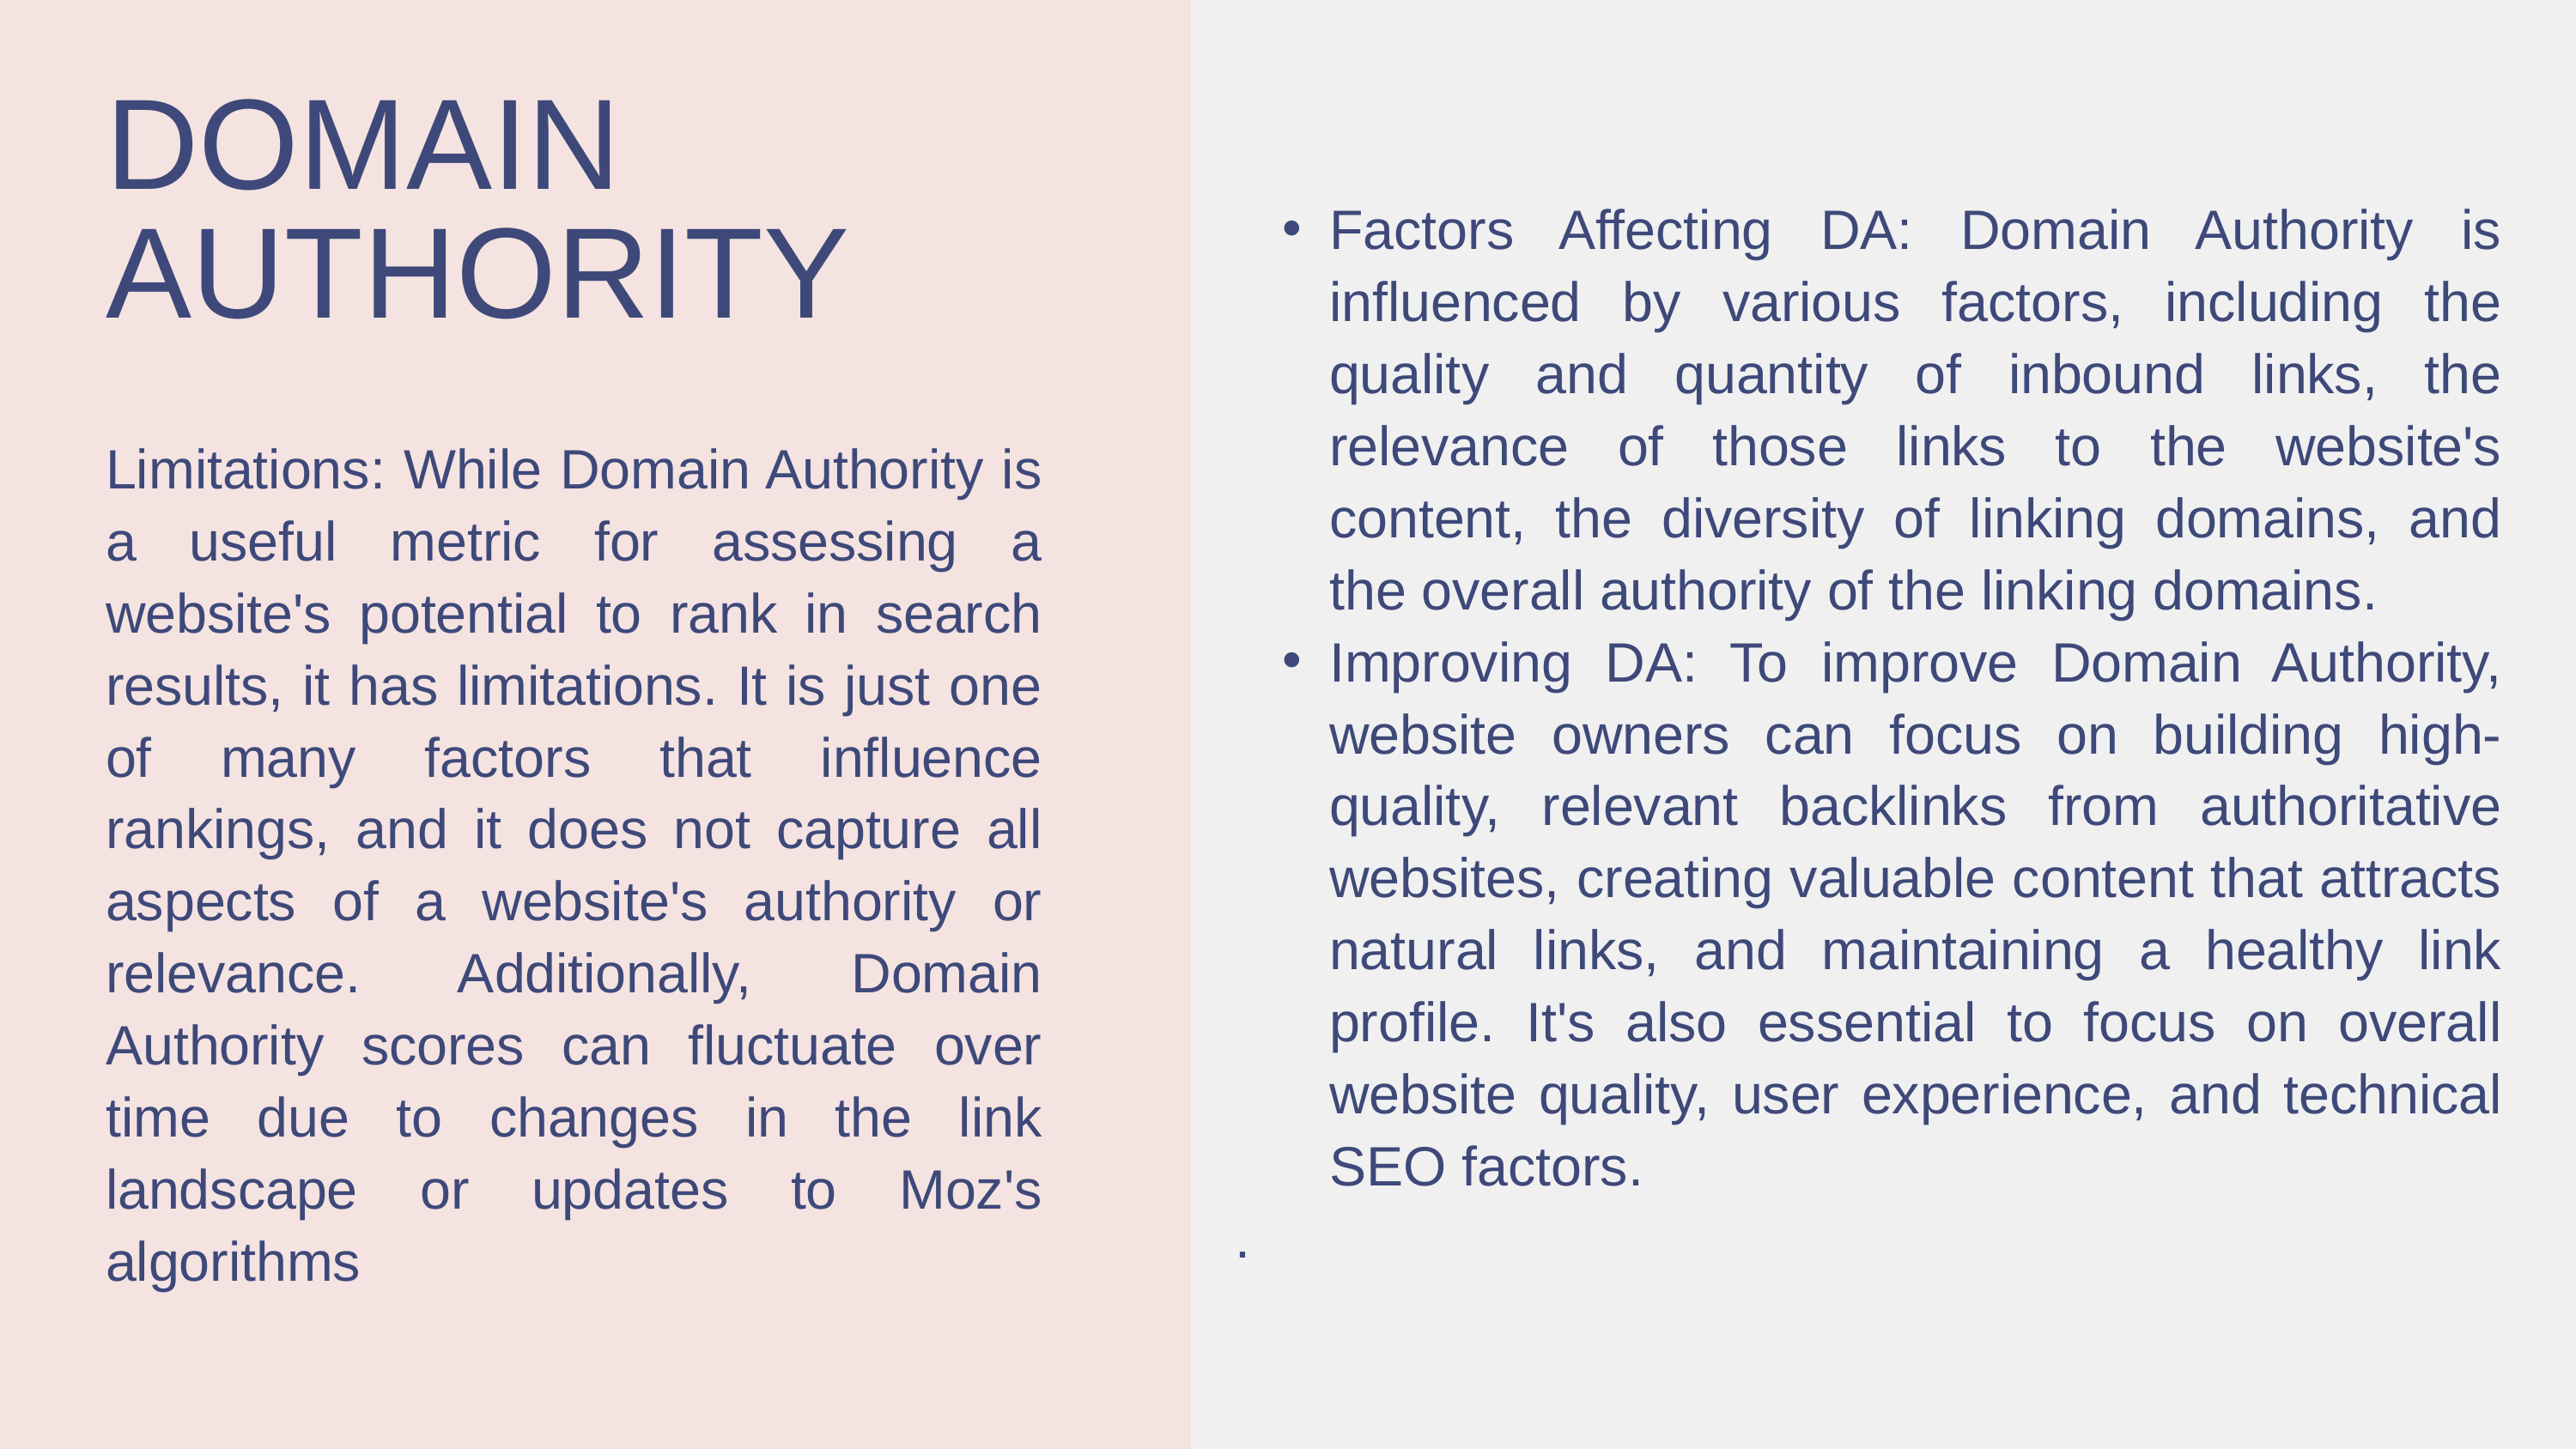

DOMAIN AUTHORITY
Factors Affecting DA: Domain Authority is influenced by various factors, including the quality and quantity of inbound links, the relevance of those links to the website's content, the diversity of linking domains, and the overall authority of the linking domains.
Improving DA: To improve Domain Authority, website owners can focus on building high-quality, relevant backlinks from authoritative websites, creating valuable content that attracts natural links, and maintaining a healthy link profile. It's also essential to focus on overall website quality, user experience, and technical SEO factors.
.

Limitations: While Domain Authority is a useful metric for assessing a website's potential to rank in search results, it has limitations. It is just one of many factors that influence rankings, and it does not capture all aspects of a website's authority or relevance. Additionally, Domain Authority scores can fluctuate over time due to changes in the link landscape or updates to Moz's algorithms